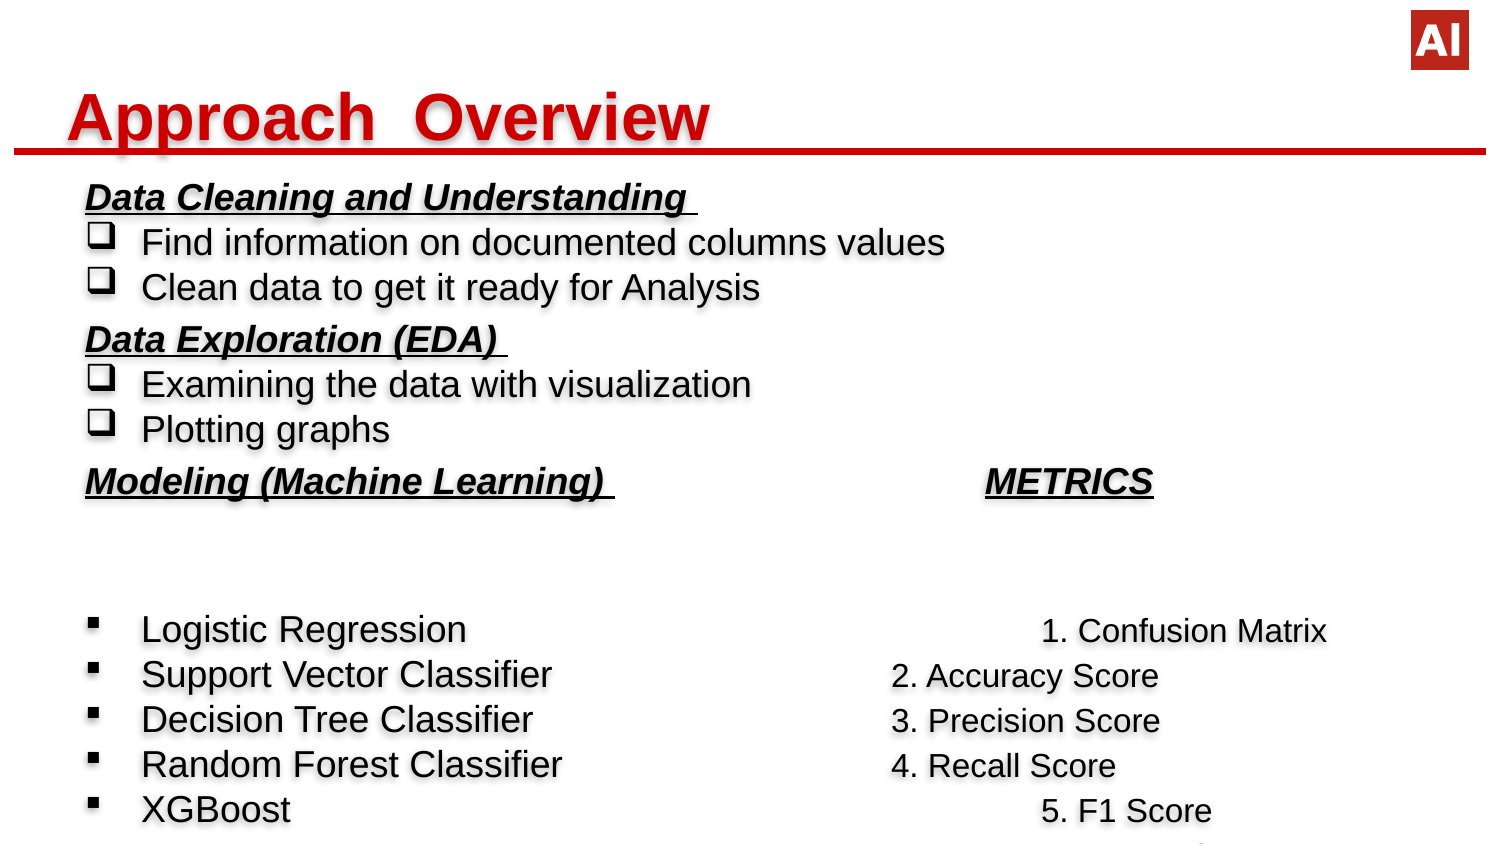

# Approach  Overview
Data Cleaning and Understanding
Find information on documented columns values
Clean data to get it ready for Analysis
Data Exploration (EDA)
Examining the data with visualization
Plotting graphs
Modeling (Machine Learning) 			METRICS

Logistic Regression				1. Confusion Matrix
Support Vector Classifier			2. Accuracy Score
Decision Tree Classifier			3. Precision Score
Random Forest Classifier			4. Recall Score
XGBoost					5. F1 Score								6. Roc_Auc Score